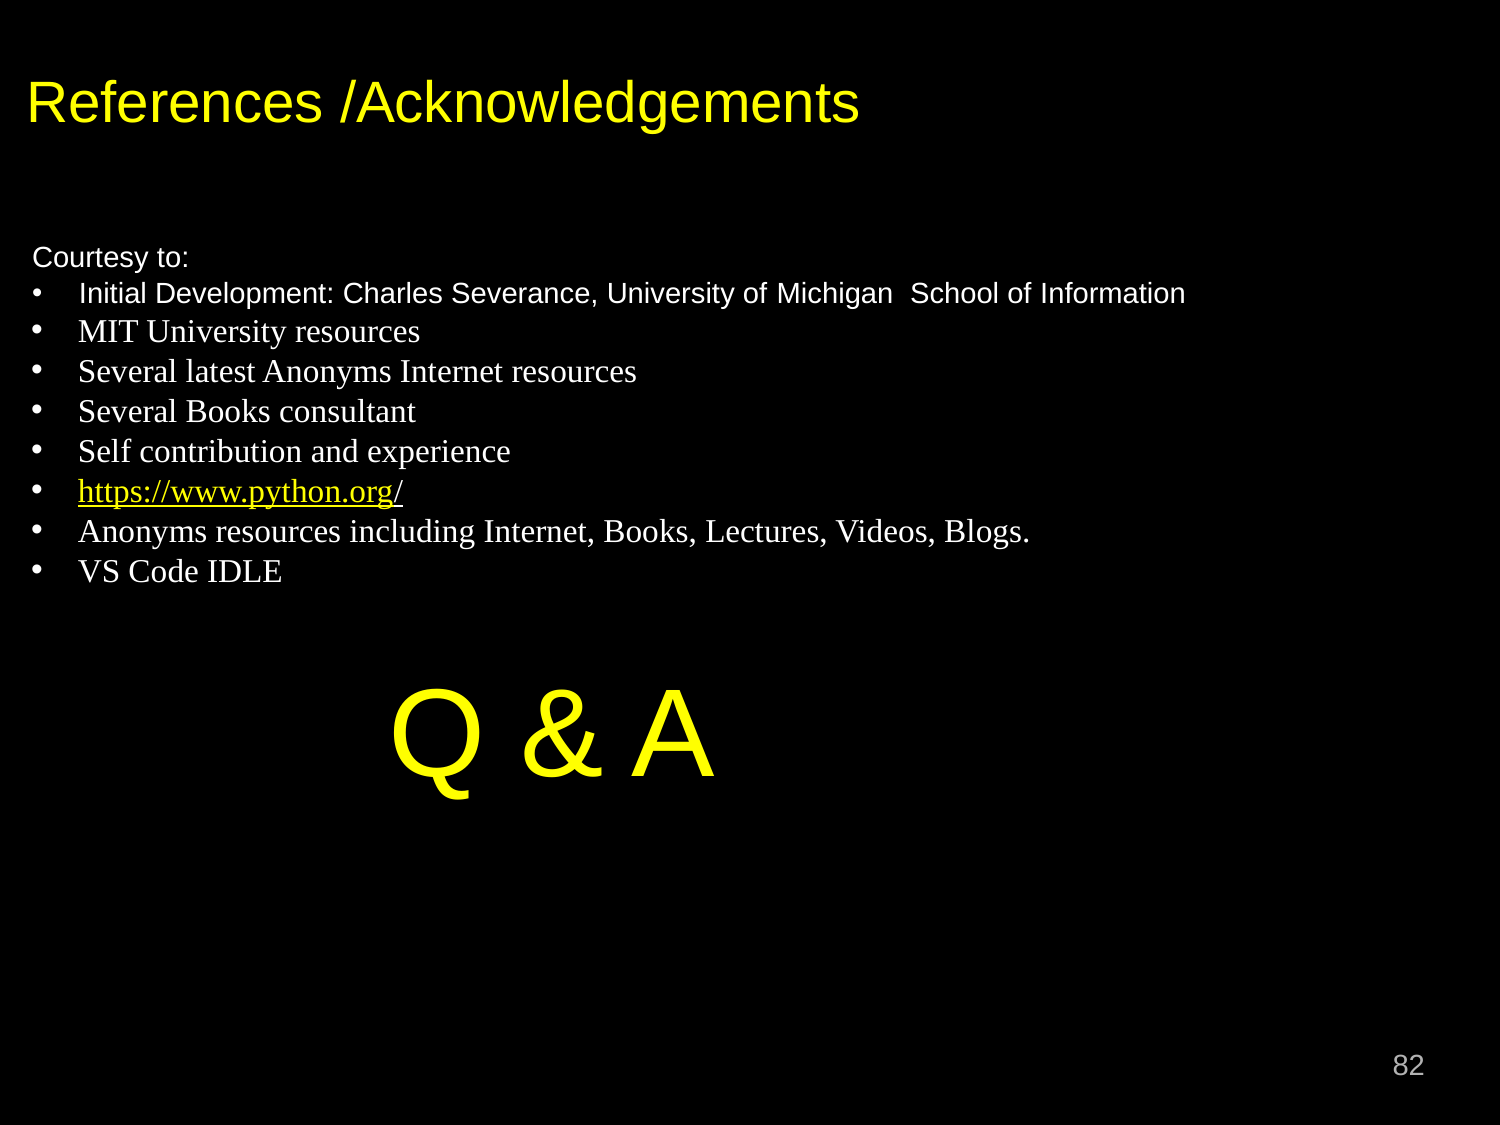

# References /Acknowledgements
Courtesy to:
Initial Development: Charles Severance, University of Michigan  School of Information
MIT University resources
Several latest Anonyms Internet resources
Several Books consultant
Self contribution and experience
https://www.python.org/
Anonyms resources including Internet, Books, Lectures, Videos, Blogs.
VS Code IDLE
Q & A
82